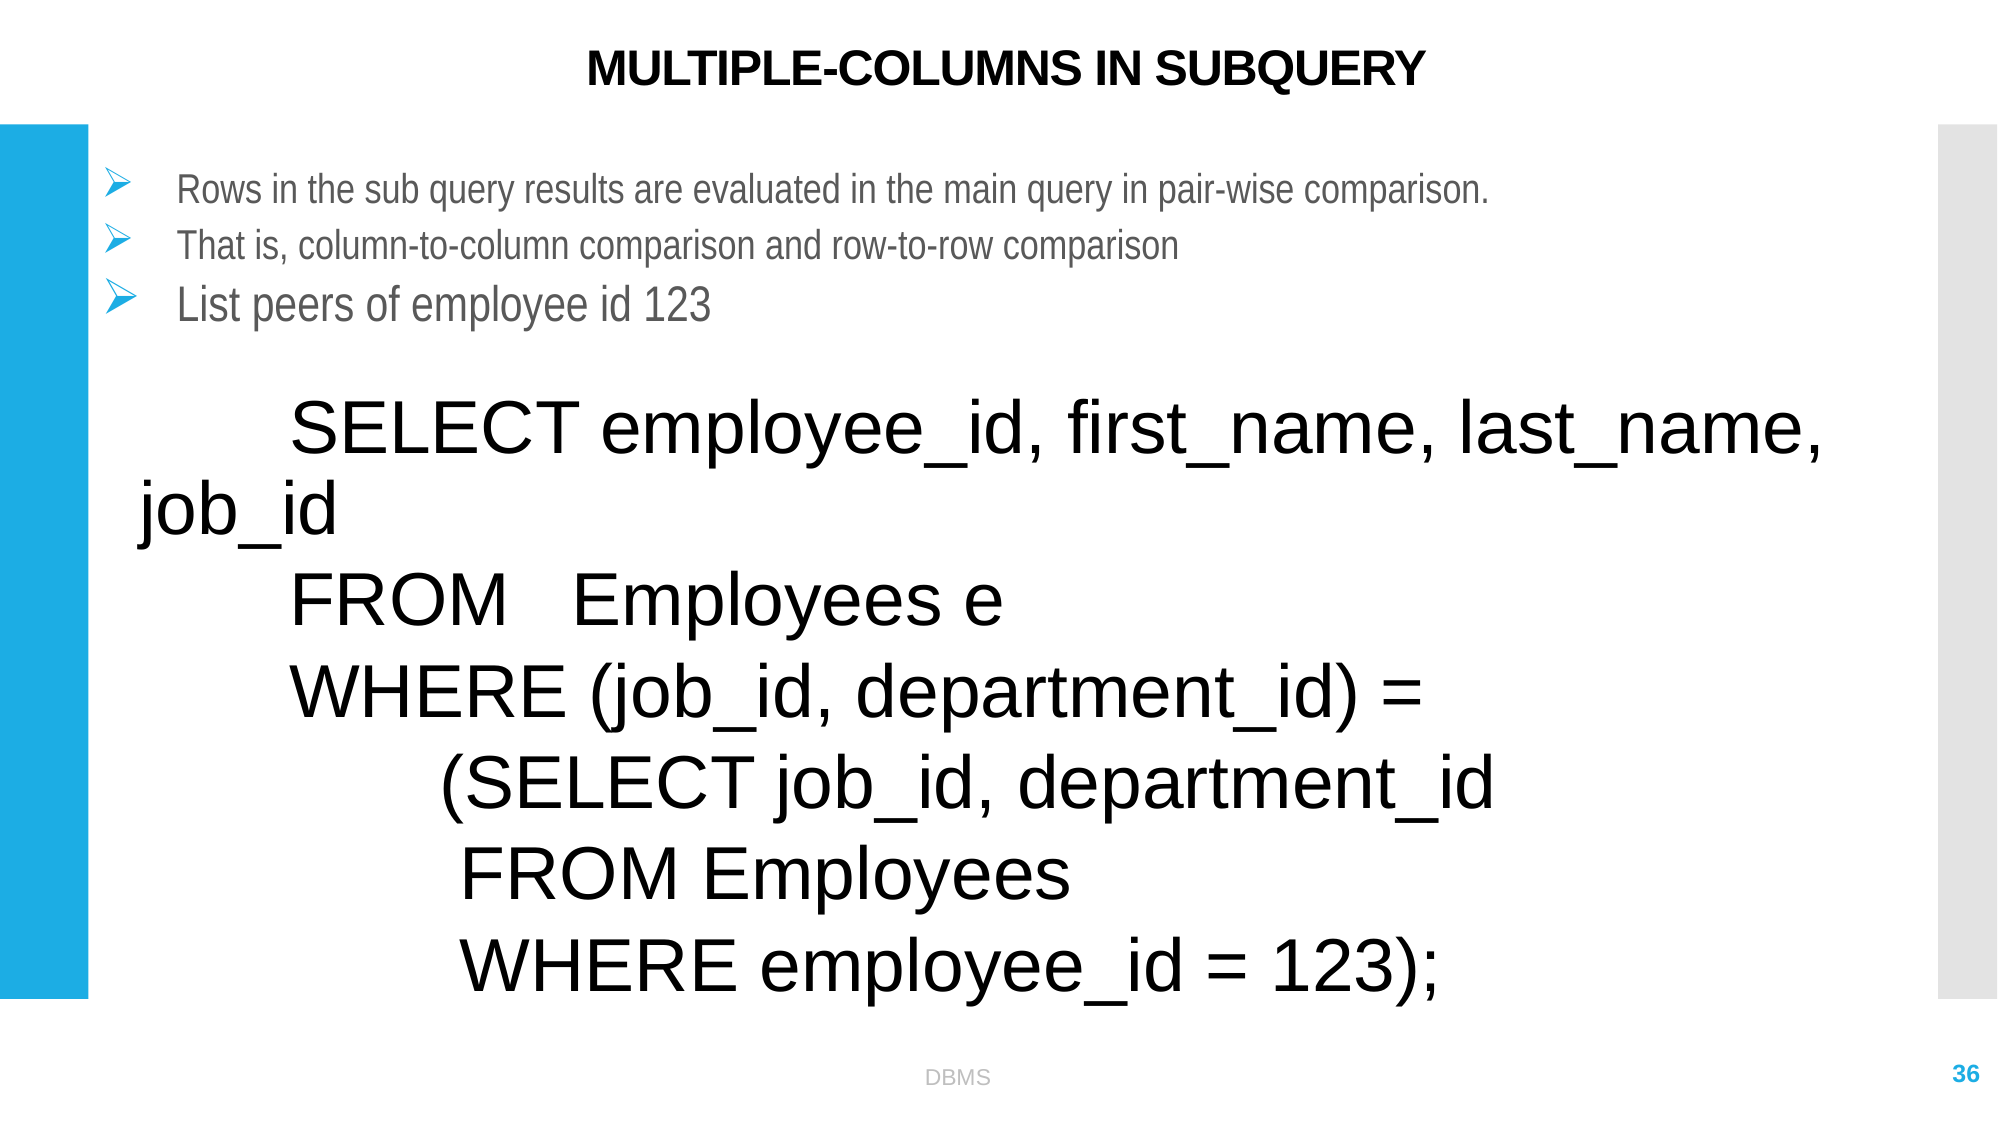

# MULTIPLE-COLUMNS IN SUBQUERY
Rows in the sub query results are evaluated in the main query in pair-wise comparison.
That is, column-to-column comparison and row-to-row comparison
List peers of employee id 123

	SELECT employee_id, first_name, last_name, job_id
	FROM   Employees e
	WHERE (job_id, department_id) =
		(SELECT job_id, department_id
		 FROM Employees
		 WHERE employee_id = 123);
36
DBMS